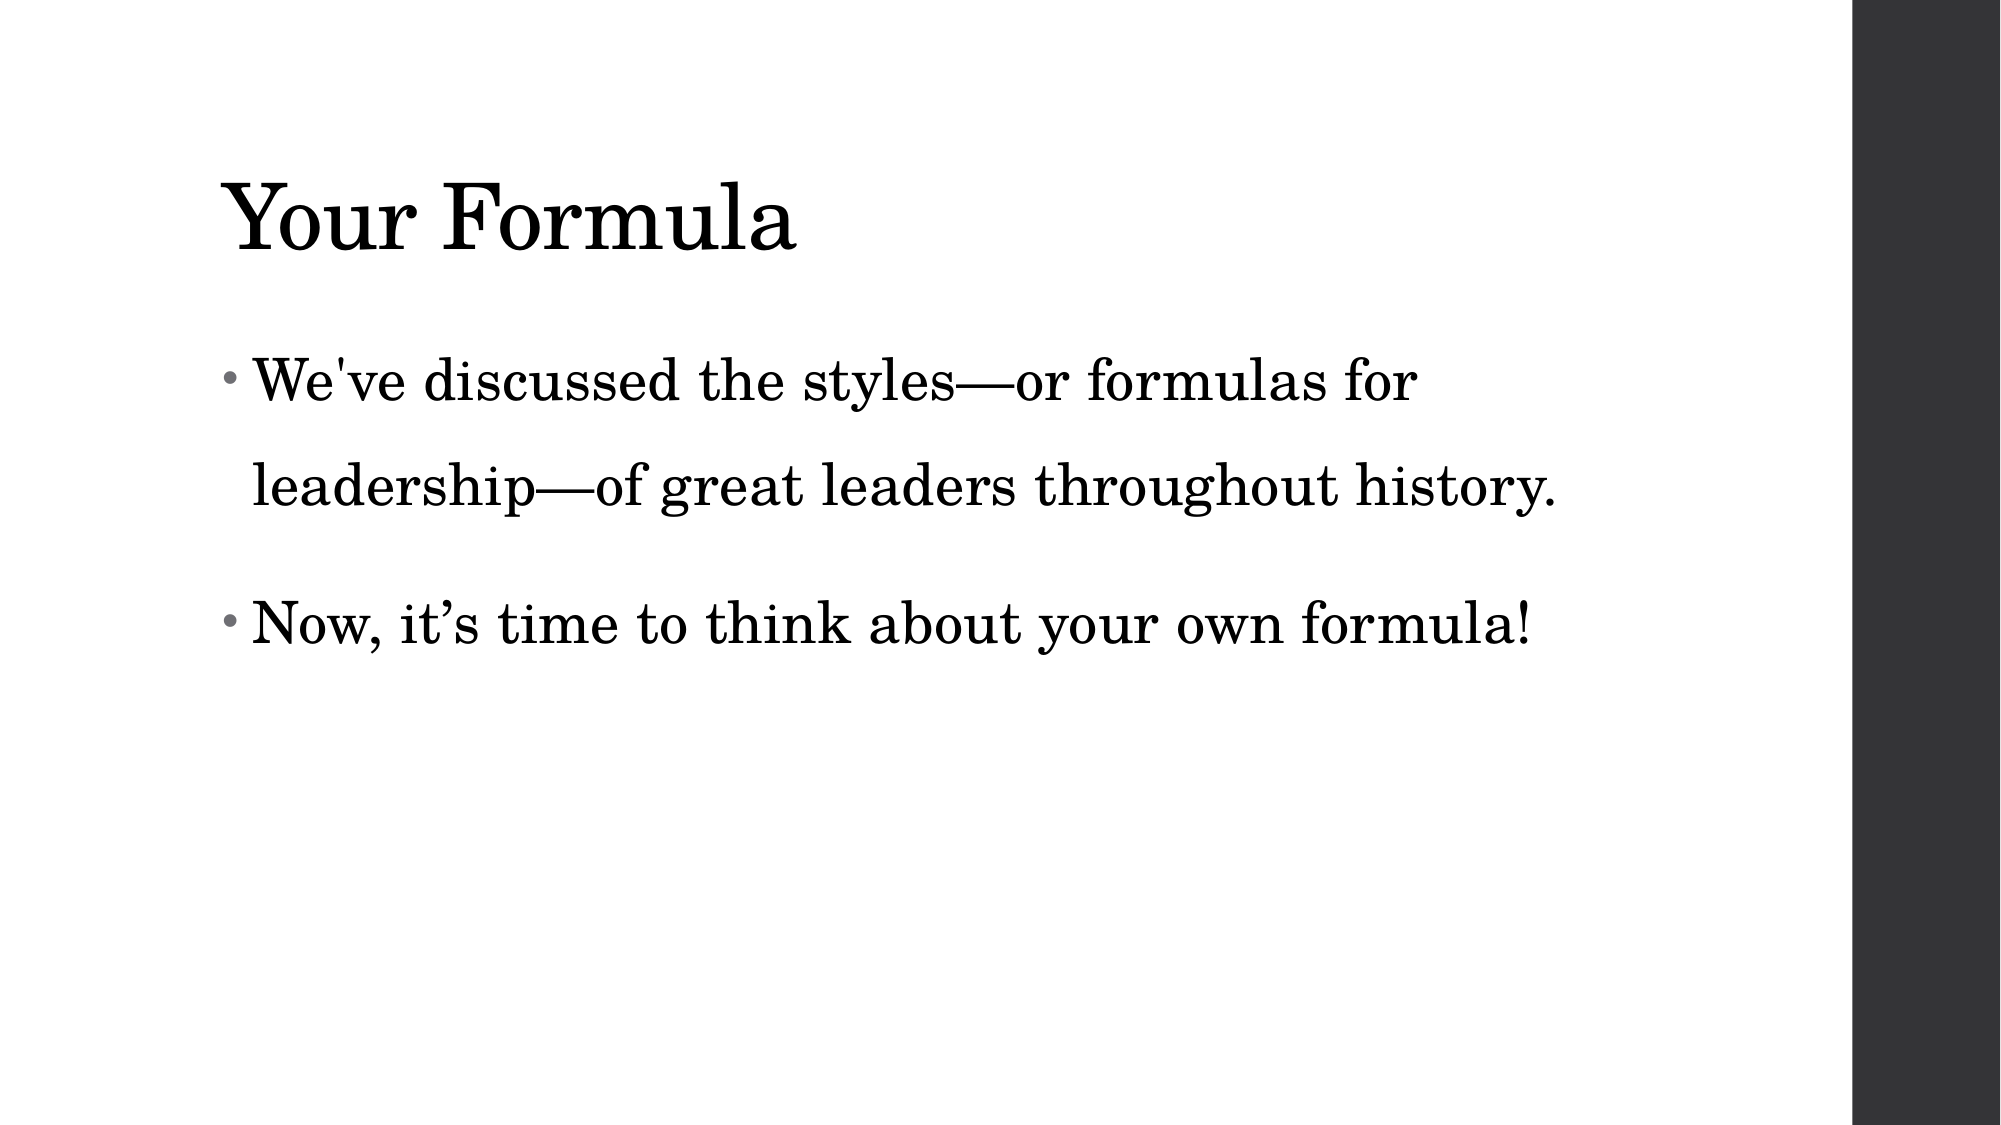

# Your Formula
We've discussed the styles—or formulas for leadership—of great leaders throughout history.
Now, it’s time to think about your own formula!